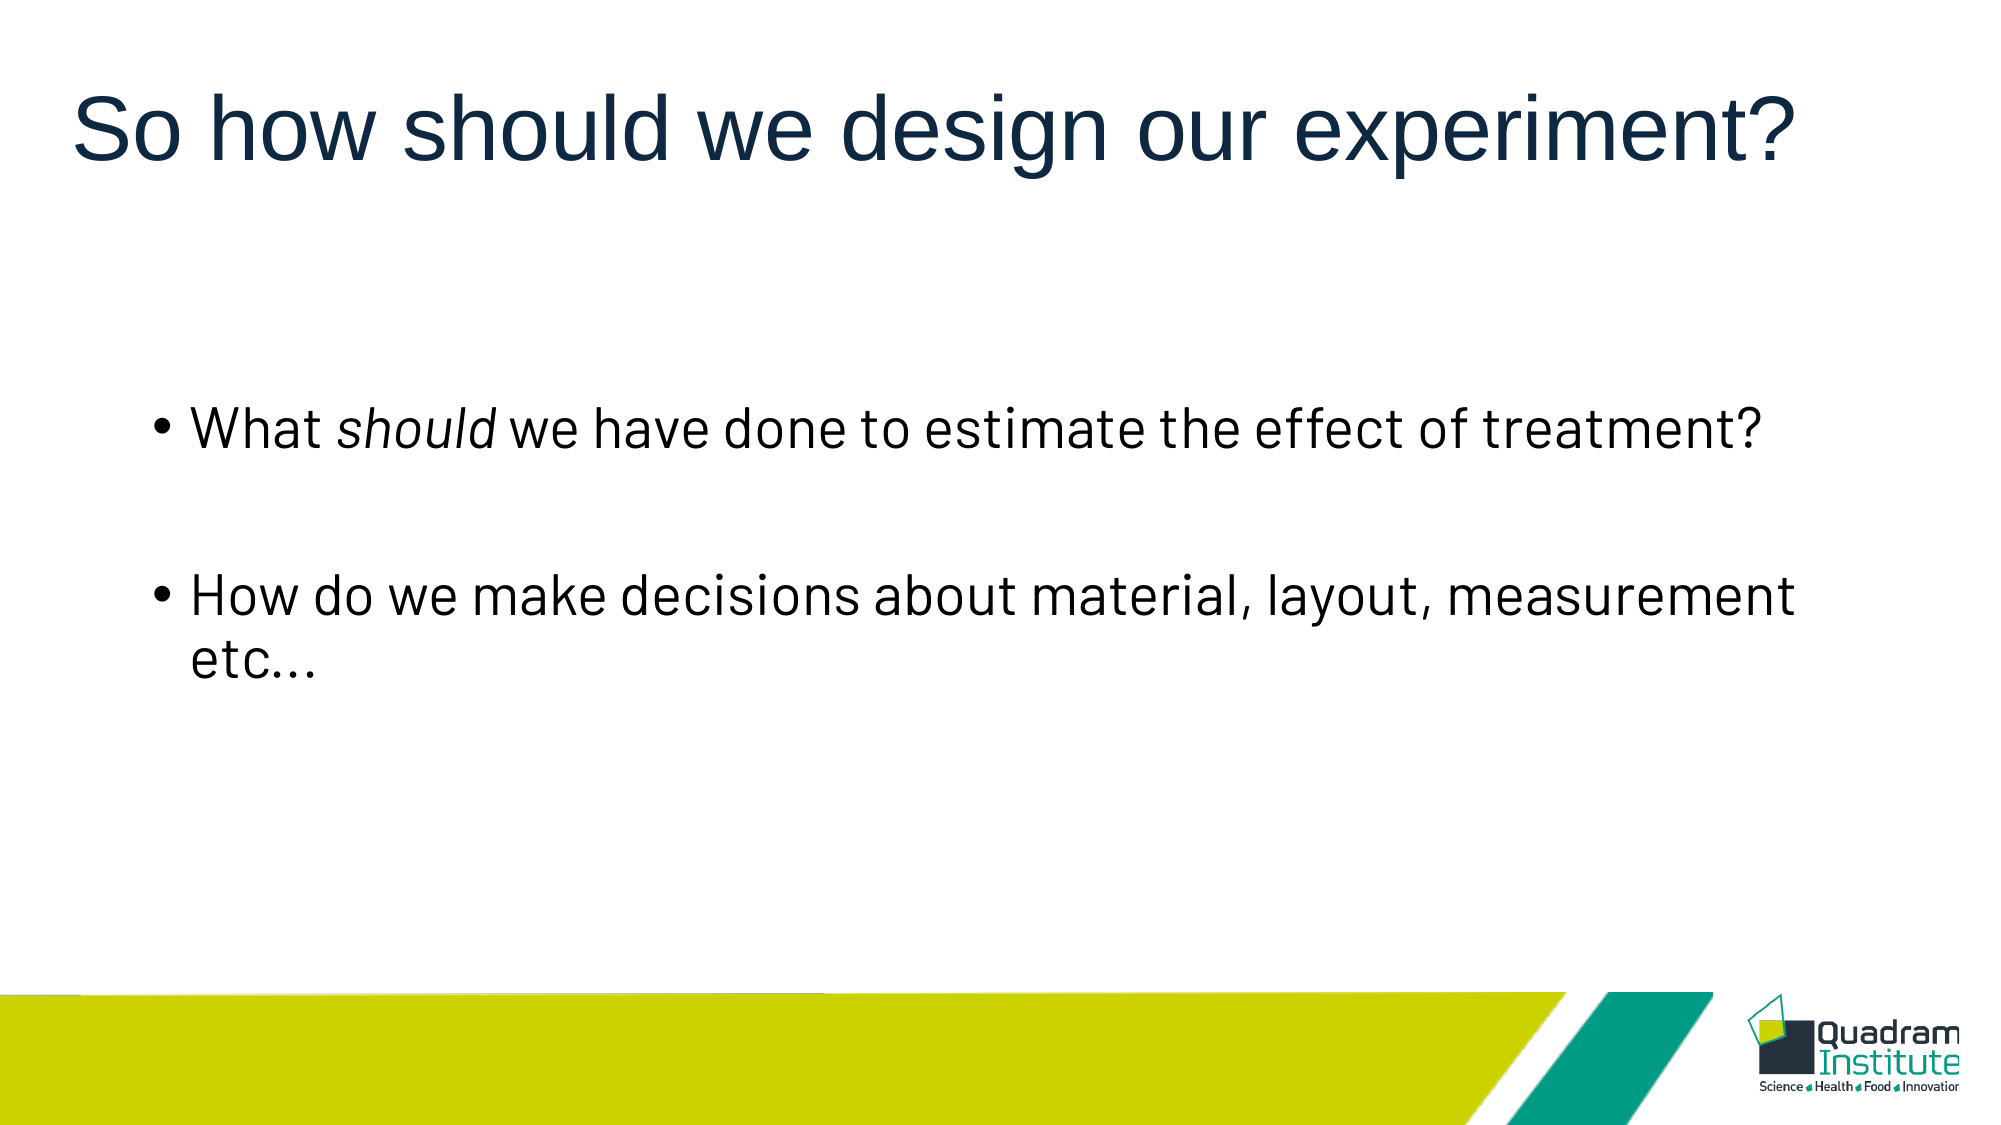

# So how should we design our experiment?

What should we have done to estimate the effect of treatment?

How do we make decisions about material, layout, measurement etc...